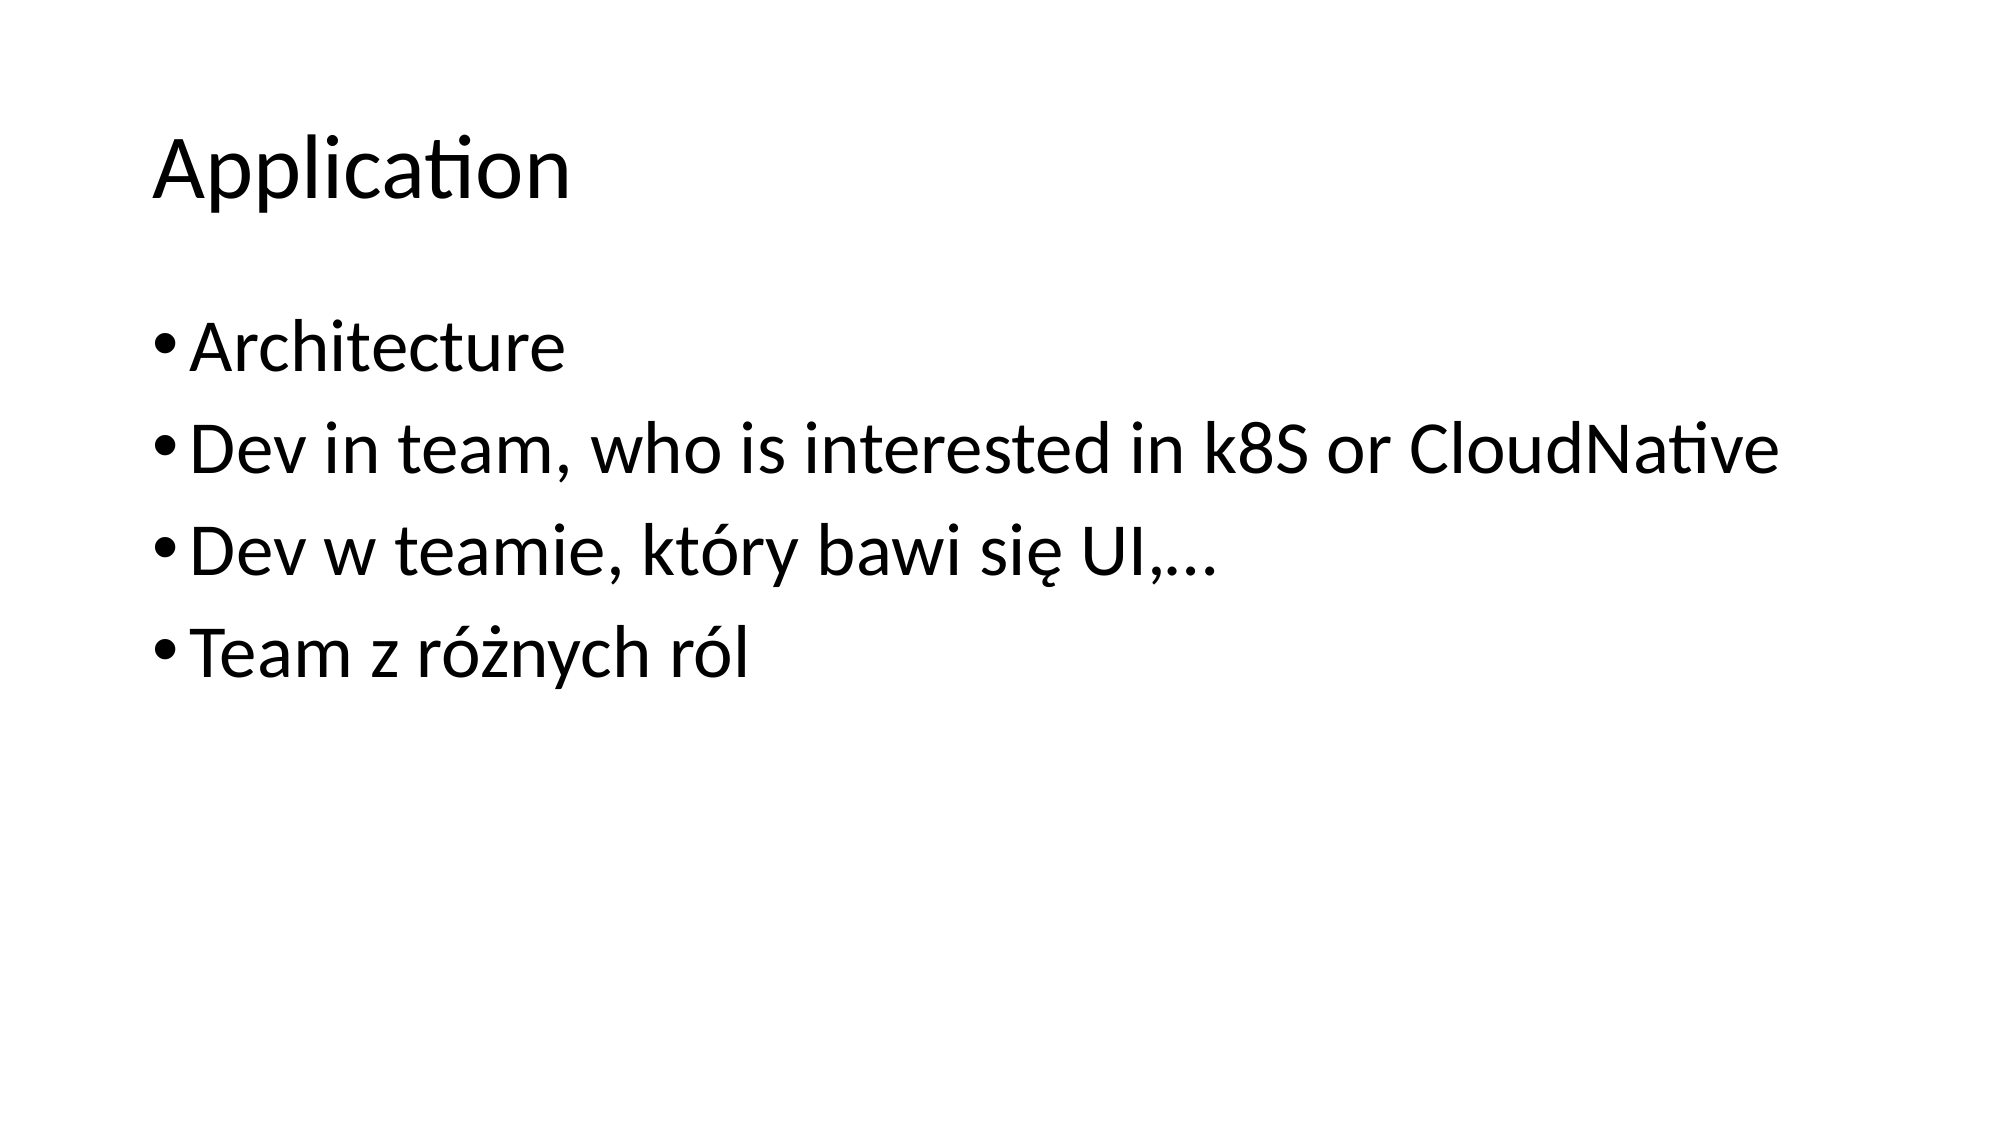

# Application
Architecture
Dev in team, who is interested in k8S or CloudNative
Dev w teamie, który bawi się UI,…
Team z różnych ról